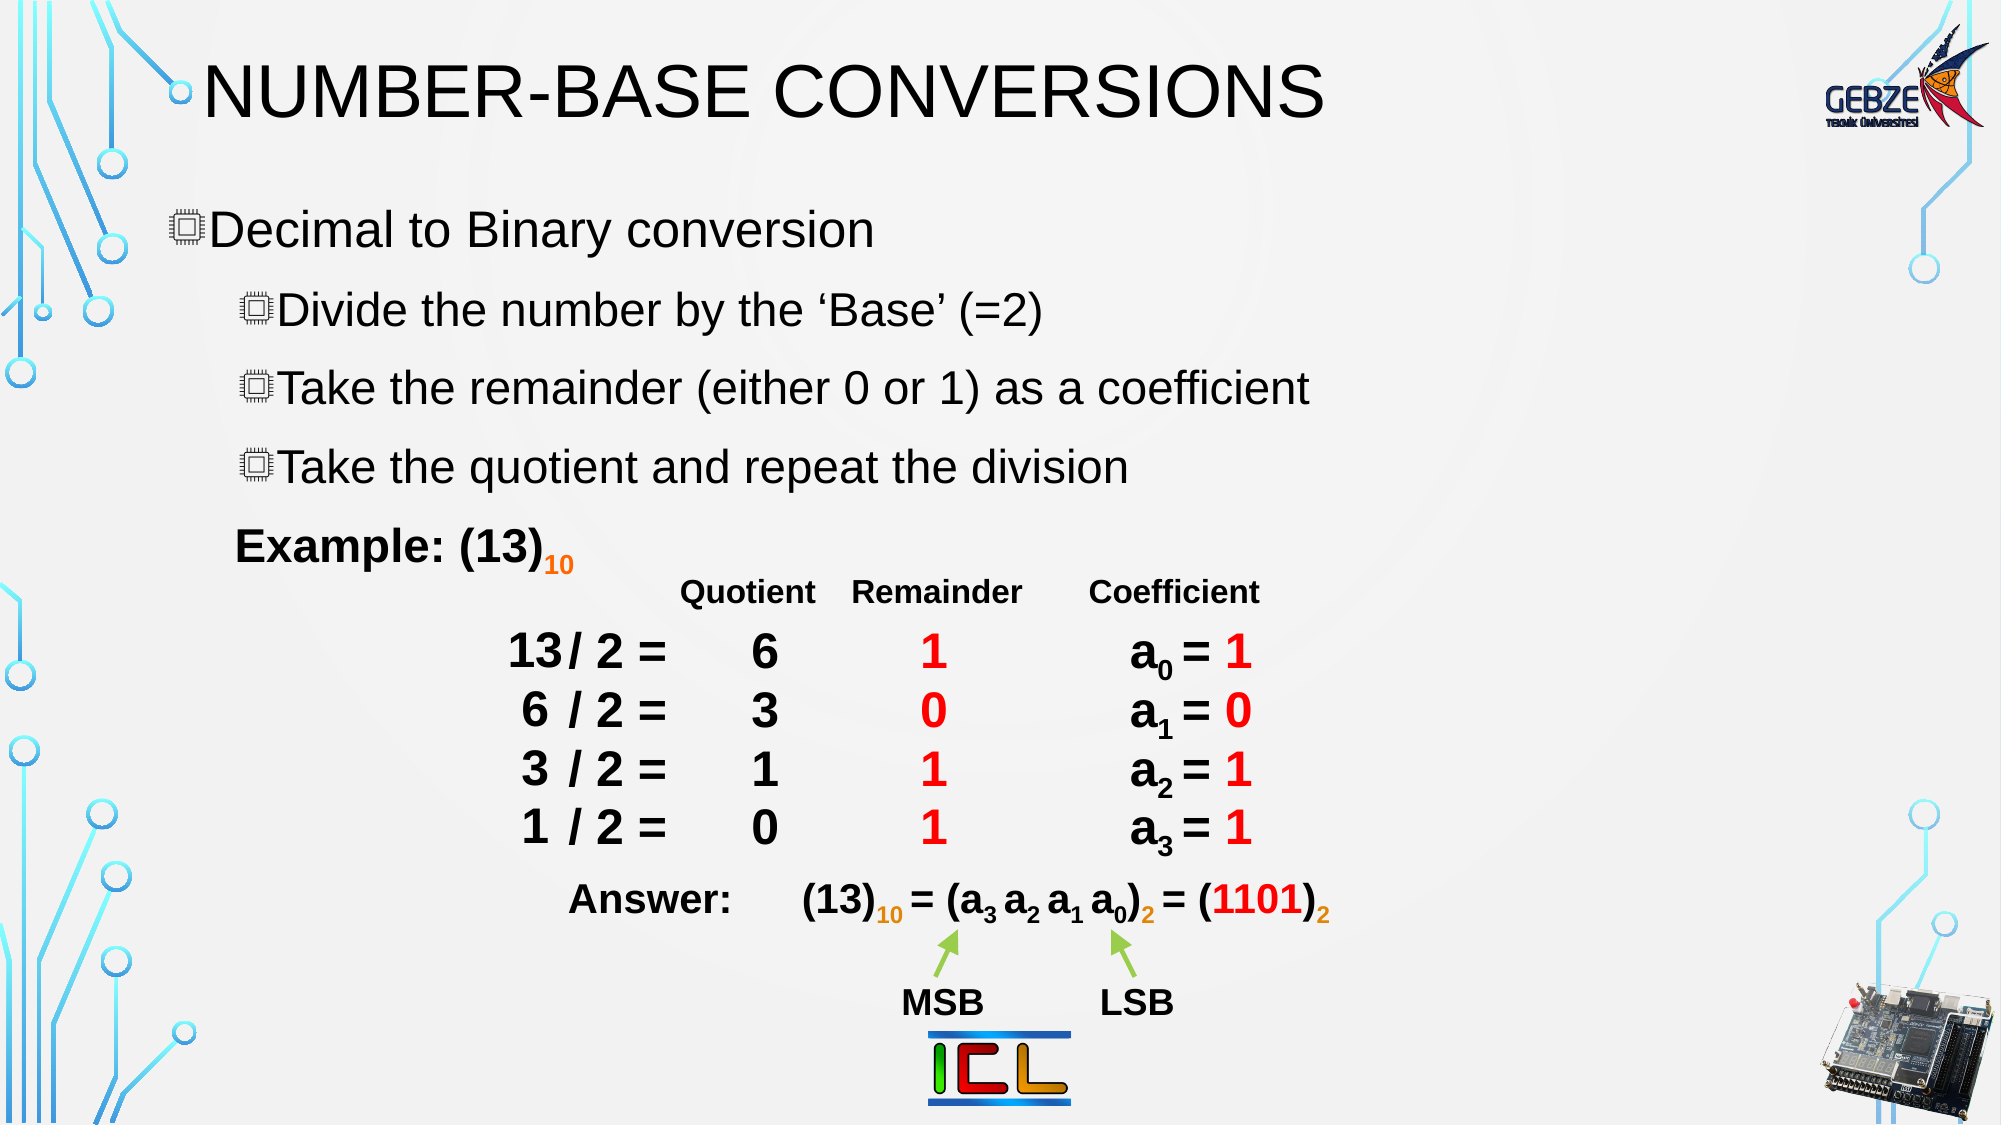

# Number-base Conversions
Decimal to Binary conversion
Divide the number by the ‘Base’ (=2)
Take the remainder (either 0 or 1) as a coefficient
Take the quotient and repeat the division
Example: (13)10

Coefficient
Quotient
Remainder
13
/ 2 =      6
1             a0 = 1
 6
/ 2 =      3
0             a1 = 0
 3
/ 2 =      1
1             a2 = 1
 1
/ 2 =      0
1             a3 = 1
Answer:      (13)10 = (a3 a2 a1 a0)2 = (1101)2

MSB           LSB